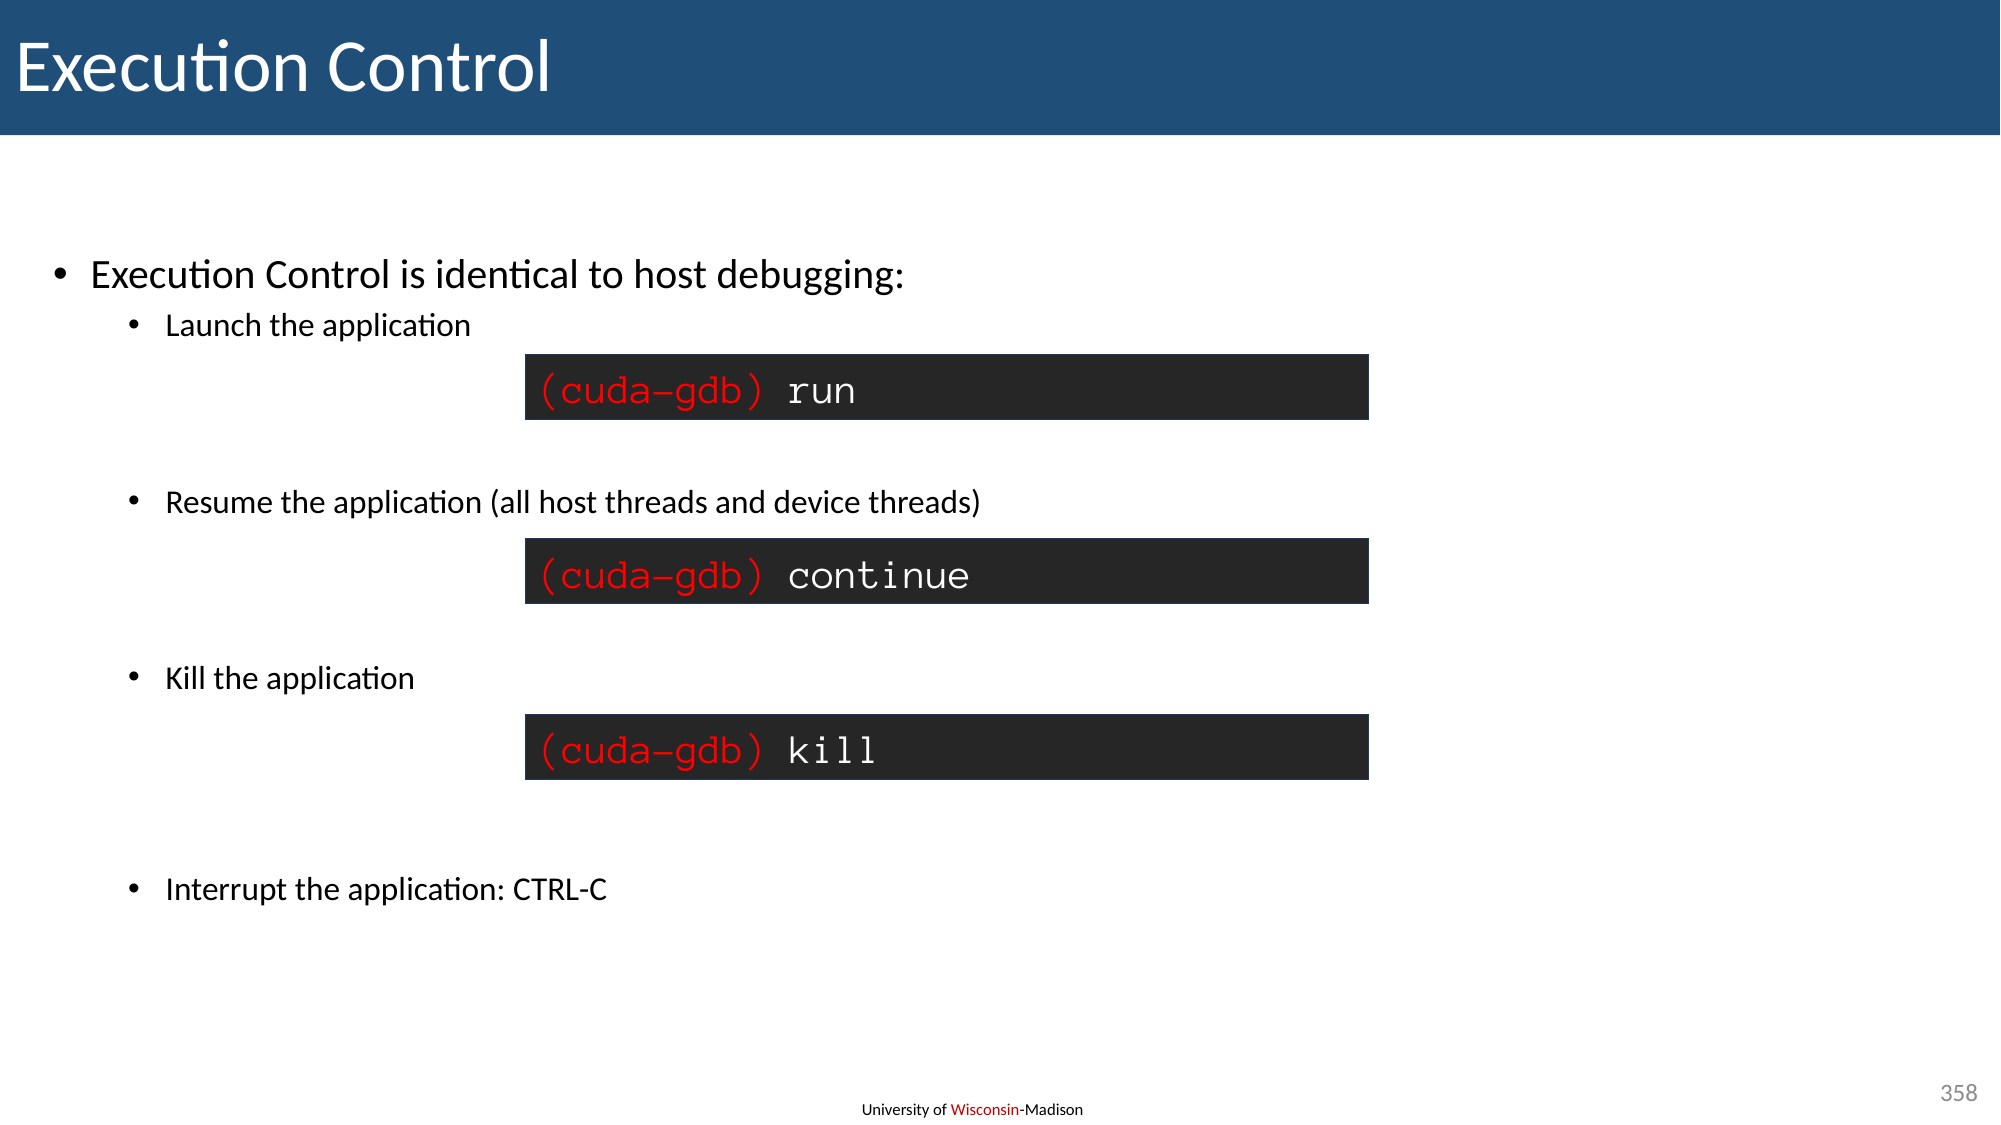

# Execution Control
Execution Control is identical to host debugging:
Launch the application

Resume the application (all host threads and device threads)

Kill the application

Interrupt the application: CTRL-C
(cuda-gdb) run
(cuda-gdb) continue
(cuda-gdb) kill
358